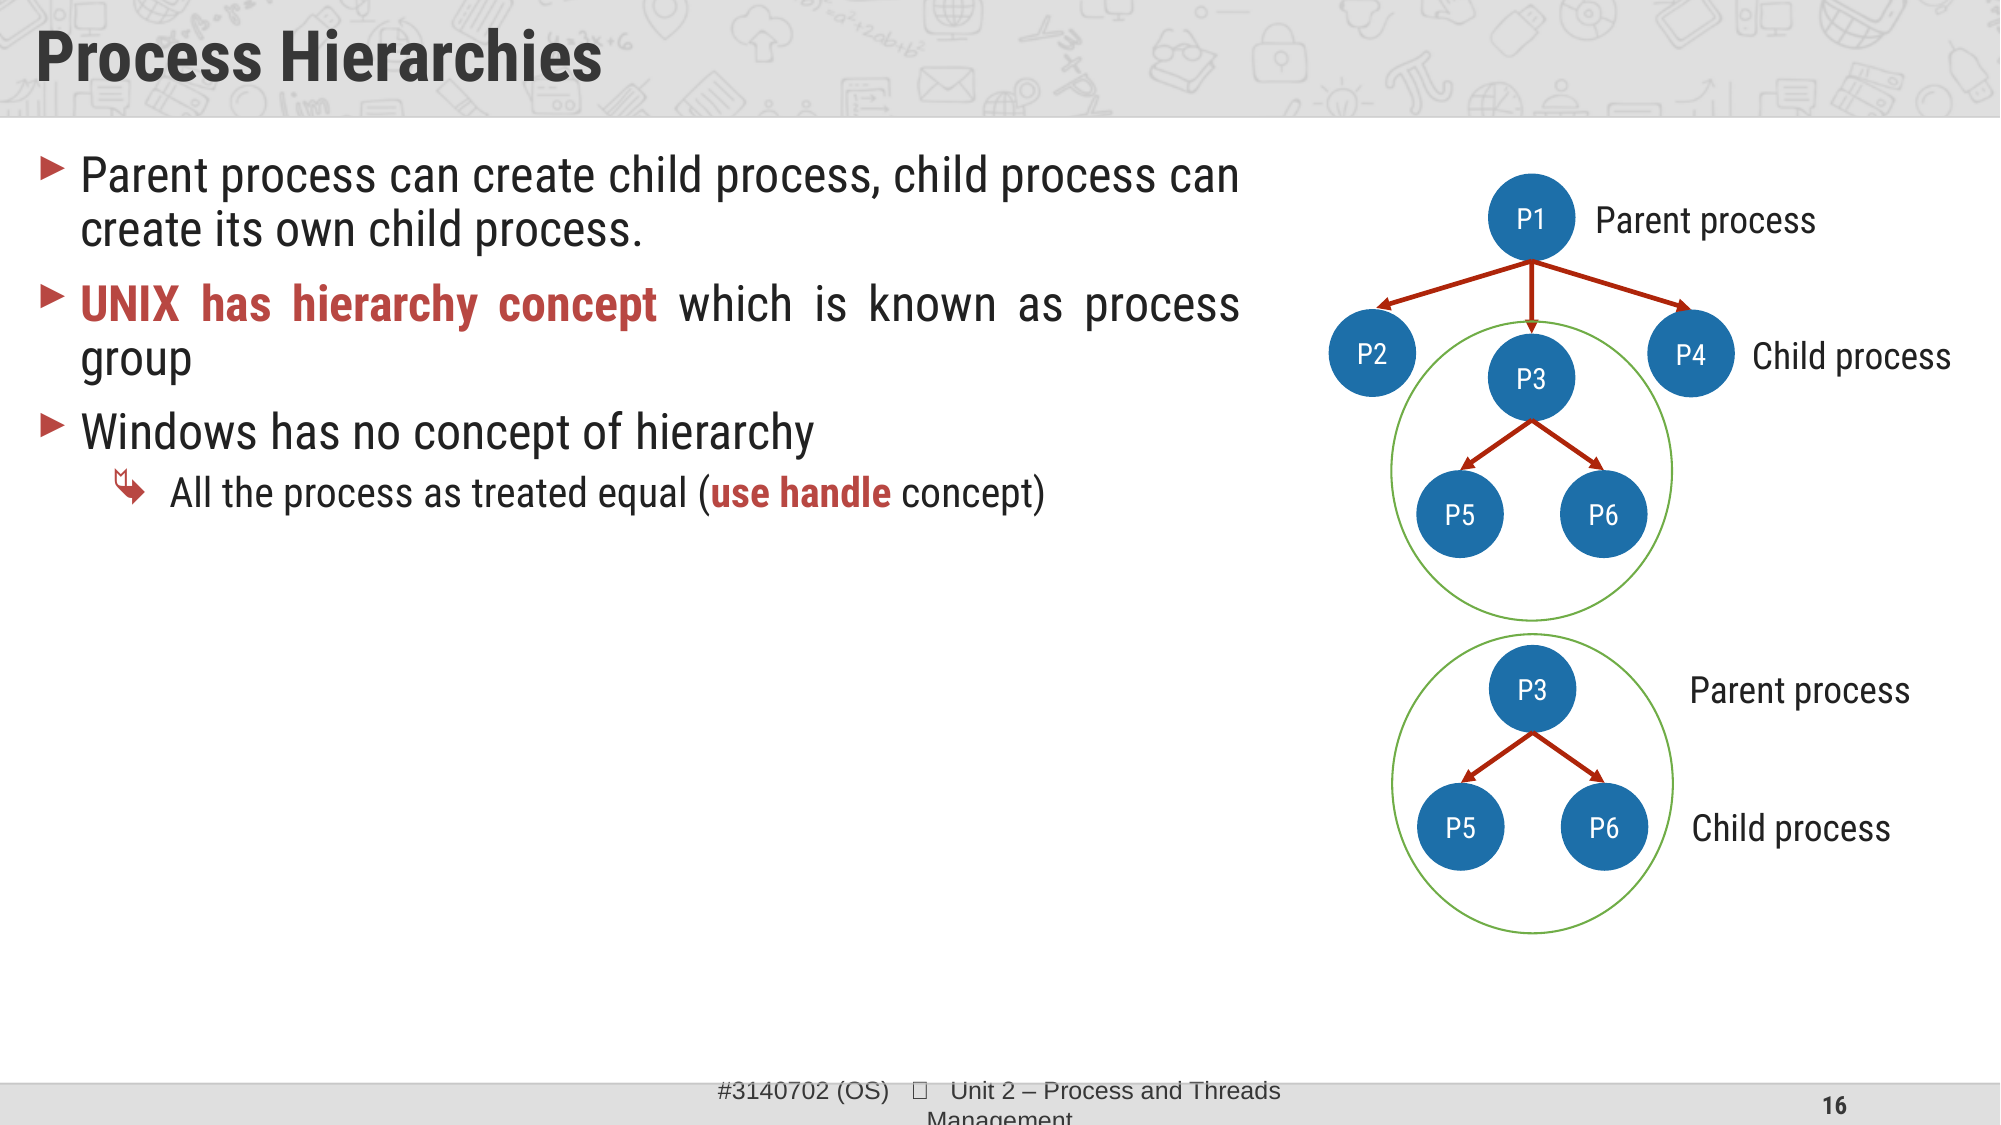

# Process Hierarchies
Parent process can create child process, child process can create its own child process.
UNIX has hierarchy concept which is known as process group
Windows has no concept of hierarchy
All the process as treated equal (use handle concept)

P1
Parent process
P2
P4

Child process
P3
P5
P6

P3
Parent process
P5
P6
Child process